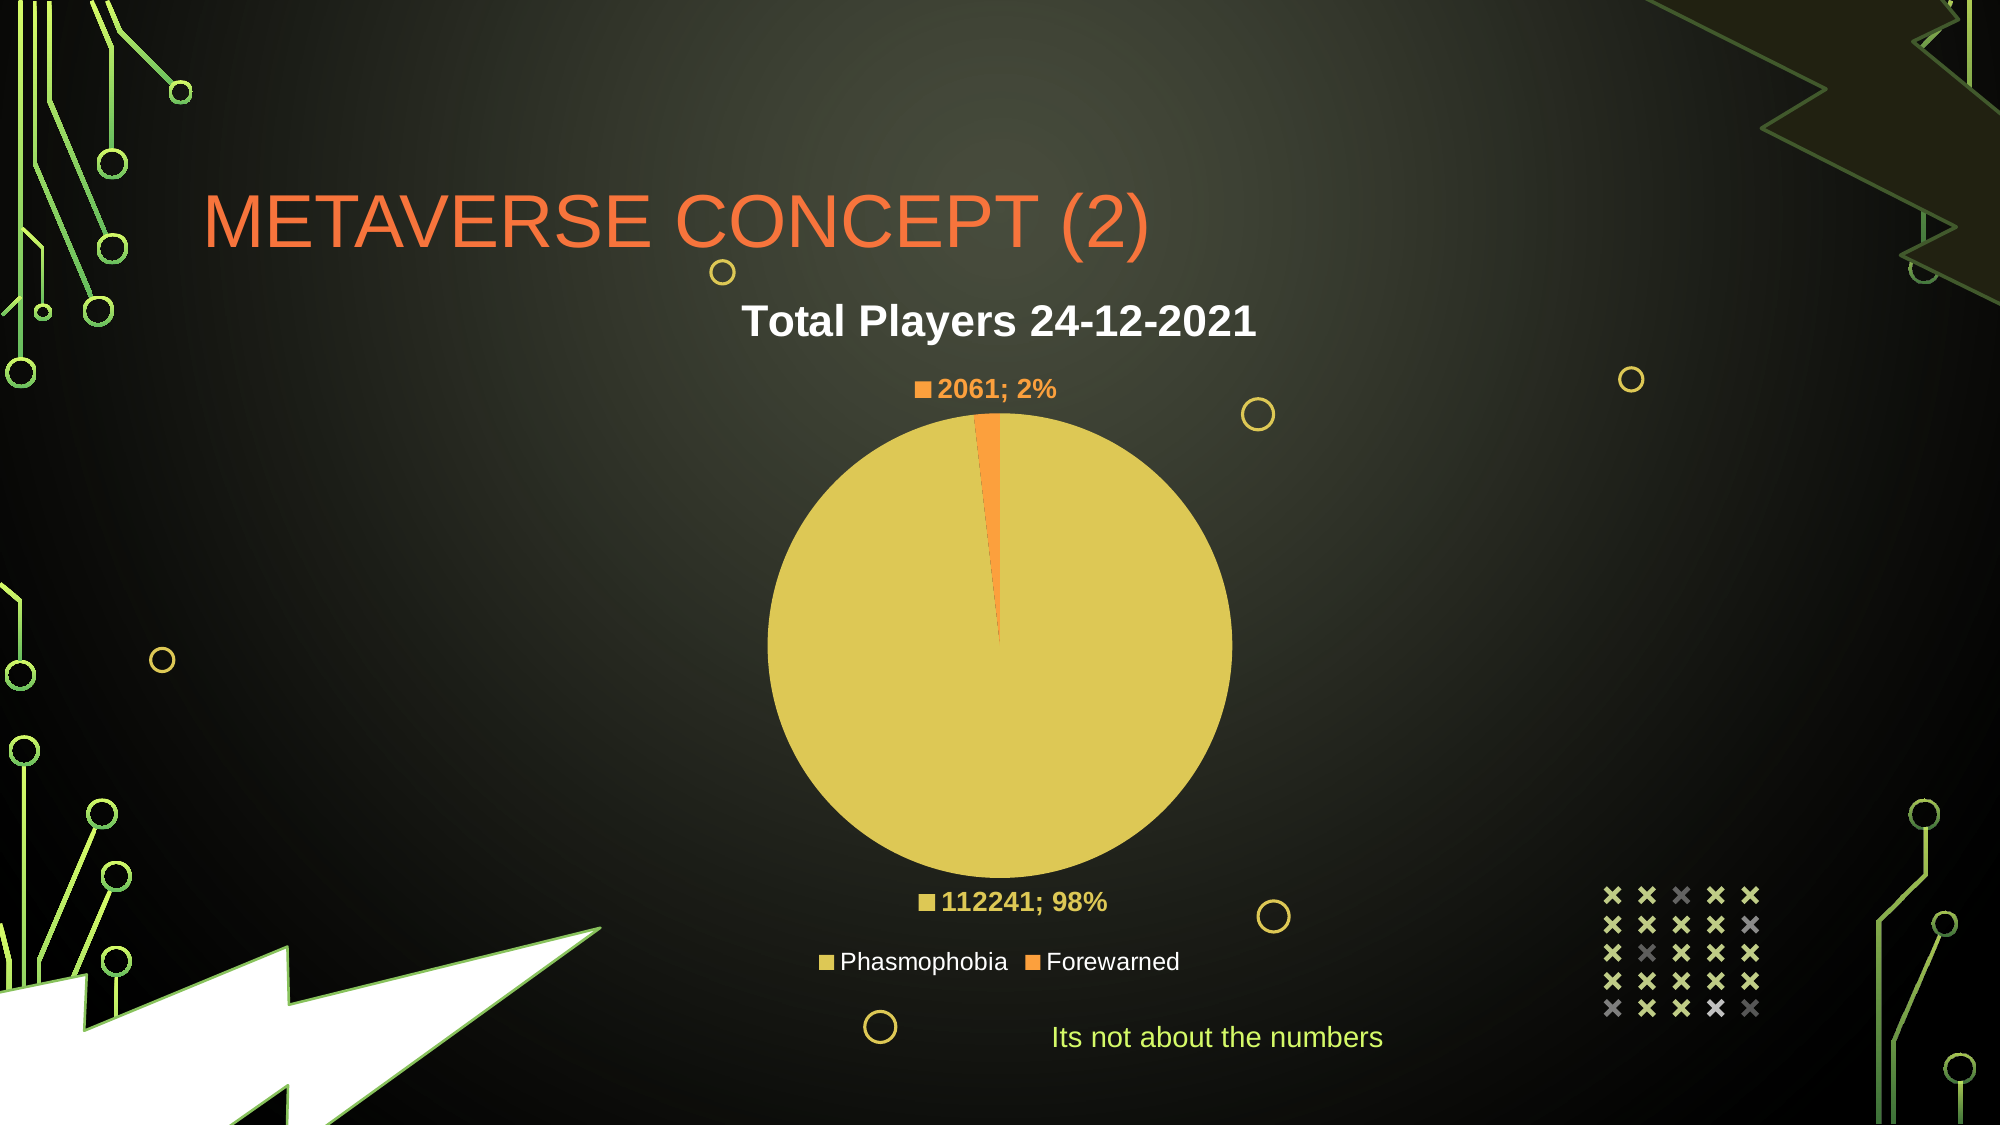

# Metaverse concept (2)

### Chart: Total Players 24-12-2021

| Category | Players |
|---|---|
| Phasmophobia | 112241.0 |
| Forewarned | 2061.0 |

Its not about the numbers